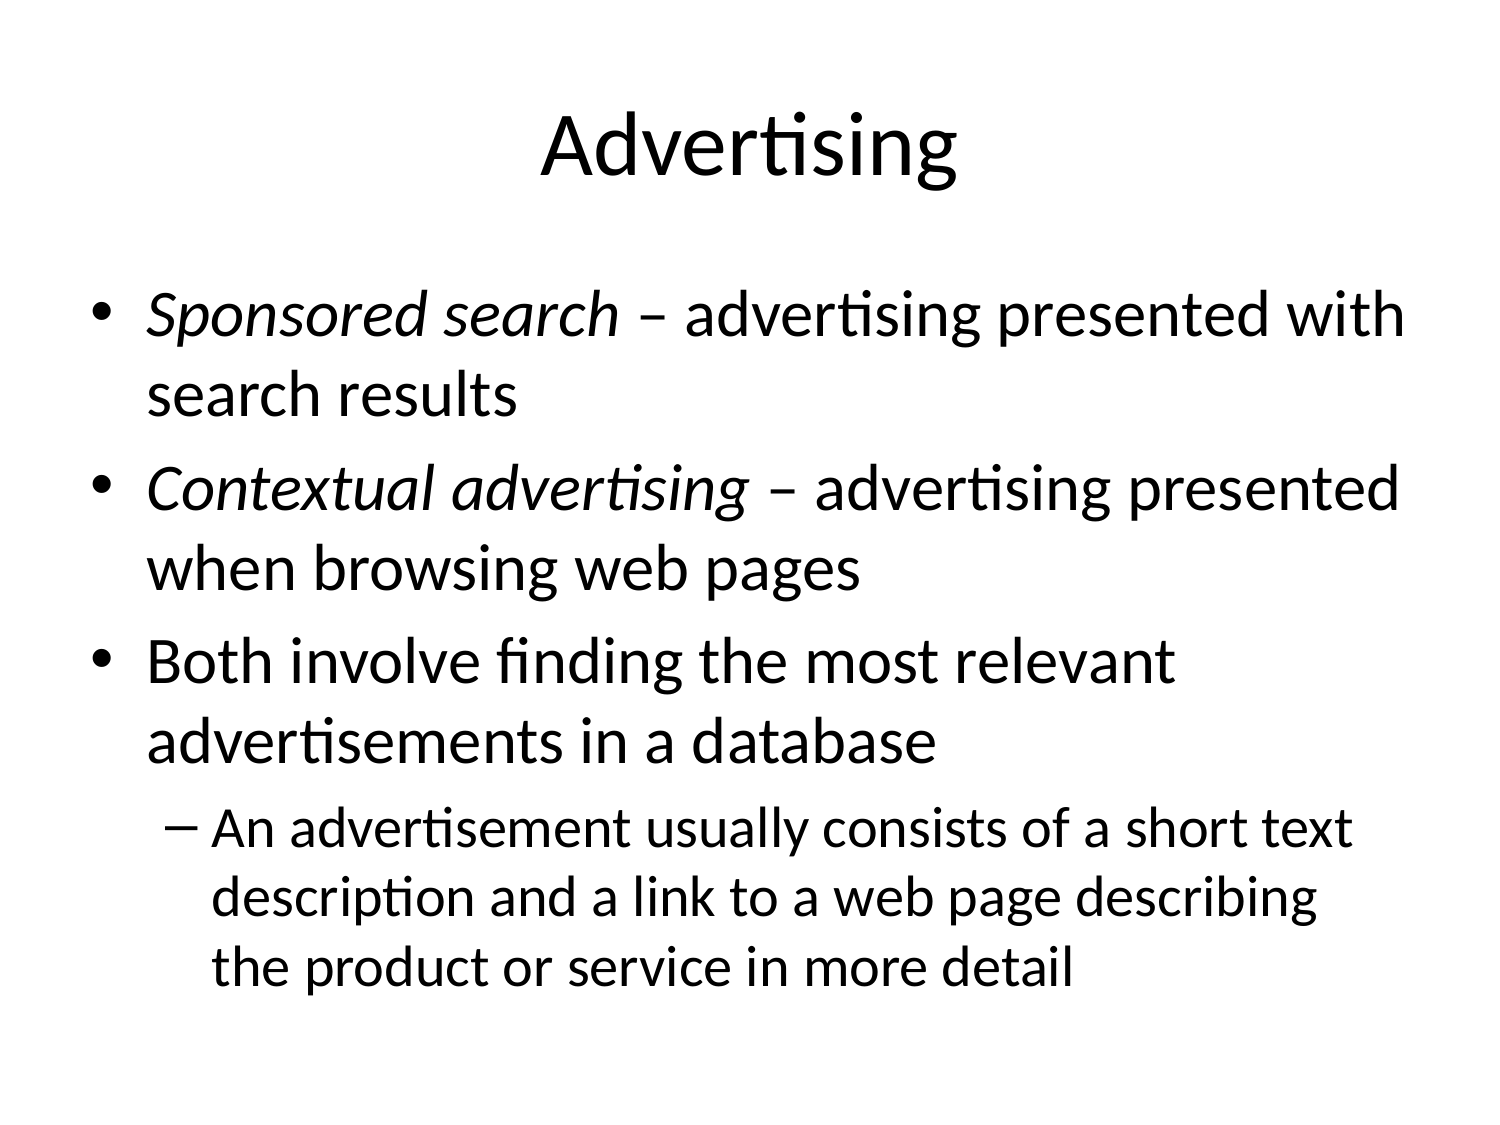

# Advertising
Sponsored search – advertising presented with search results
Contextual advertising – advertising presented when browsing web pages
Both involve finding the most relevant advertisements in a database
An advertisement usually consists of a short text description and a link to a web page describing the product or service in more detail